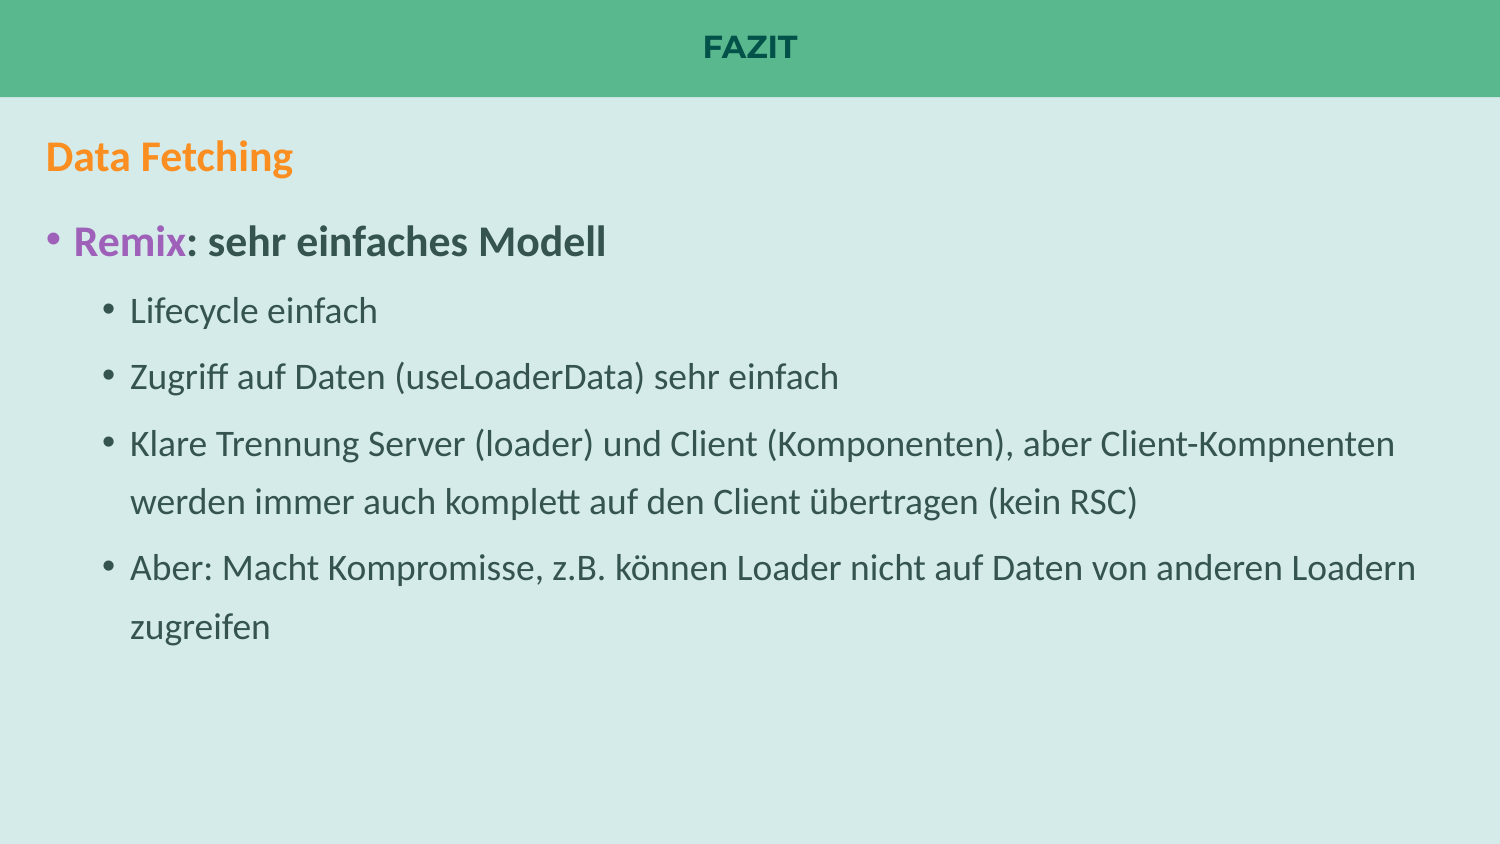

# Fazit
Data Fetching
Remix: sehr einfaches Modell
Lifecycle einfach
Zugriff auf Daten (useLoaderData) sehr einfach
Klare Trennung Server (loader) und Client (Komponenten), aber Client-Kompnenten werden immer auch komplett auf den Client übertragen (kein RSC)
Aber: Macht Kompromisse, z.B. können Loader nicht auf Daten von anderen Loadern zugreifen